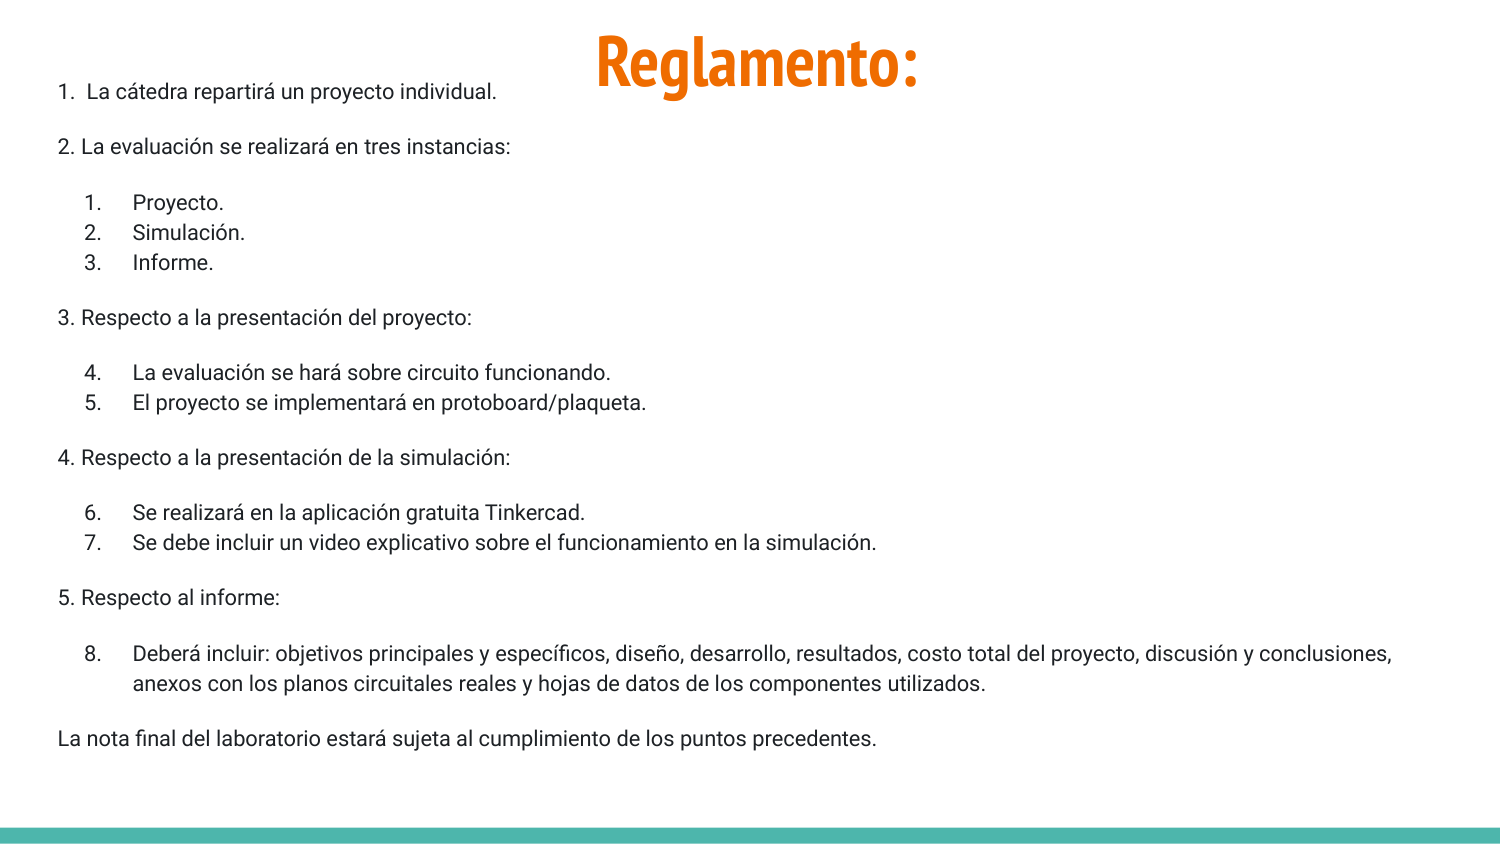

# Reglamento:
1.  La cátedra repartirá un proyecto individual.
2. La evaluación se realizará en tres instancias:
Proyecto.
Simulación.
Informe.
3. Respecto a la presentación del proyecto:
La evaluación se hará sobre circuito funcionando.
El proyecto se implementará en protoboard/plaqueta.
4. Respecto a la presentación de la simulación:
Se realizará en la aplicación gratuita Tinkercad.
Se debe incluir un video explicativo sobre el funcionamiento en la simulación.
5. Respecto al informe:
Deberá incluir: objetivos principales y específicos, diseño, desarrollo, resultados, costo total del proyecto, discusión y conclusiones, anexos con los planos circuitales reales y hojas de datos de los componentes utilizados.
La nota final del laboratorio estará sujeta al cumplimiento de los puntos precedentes.